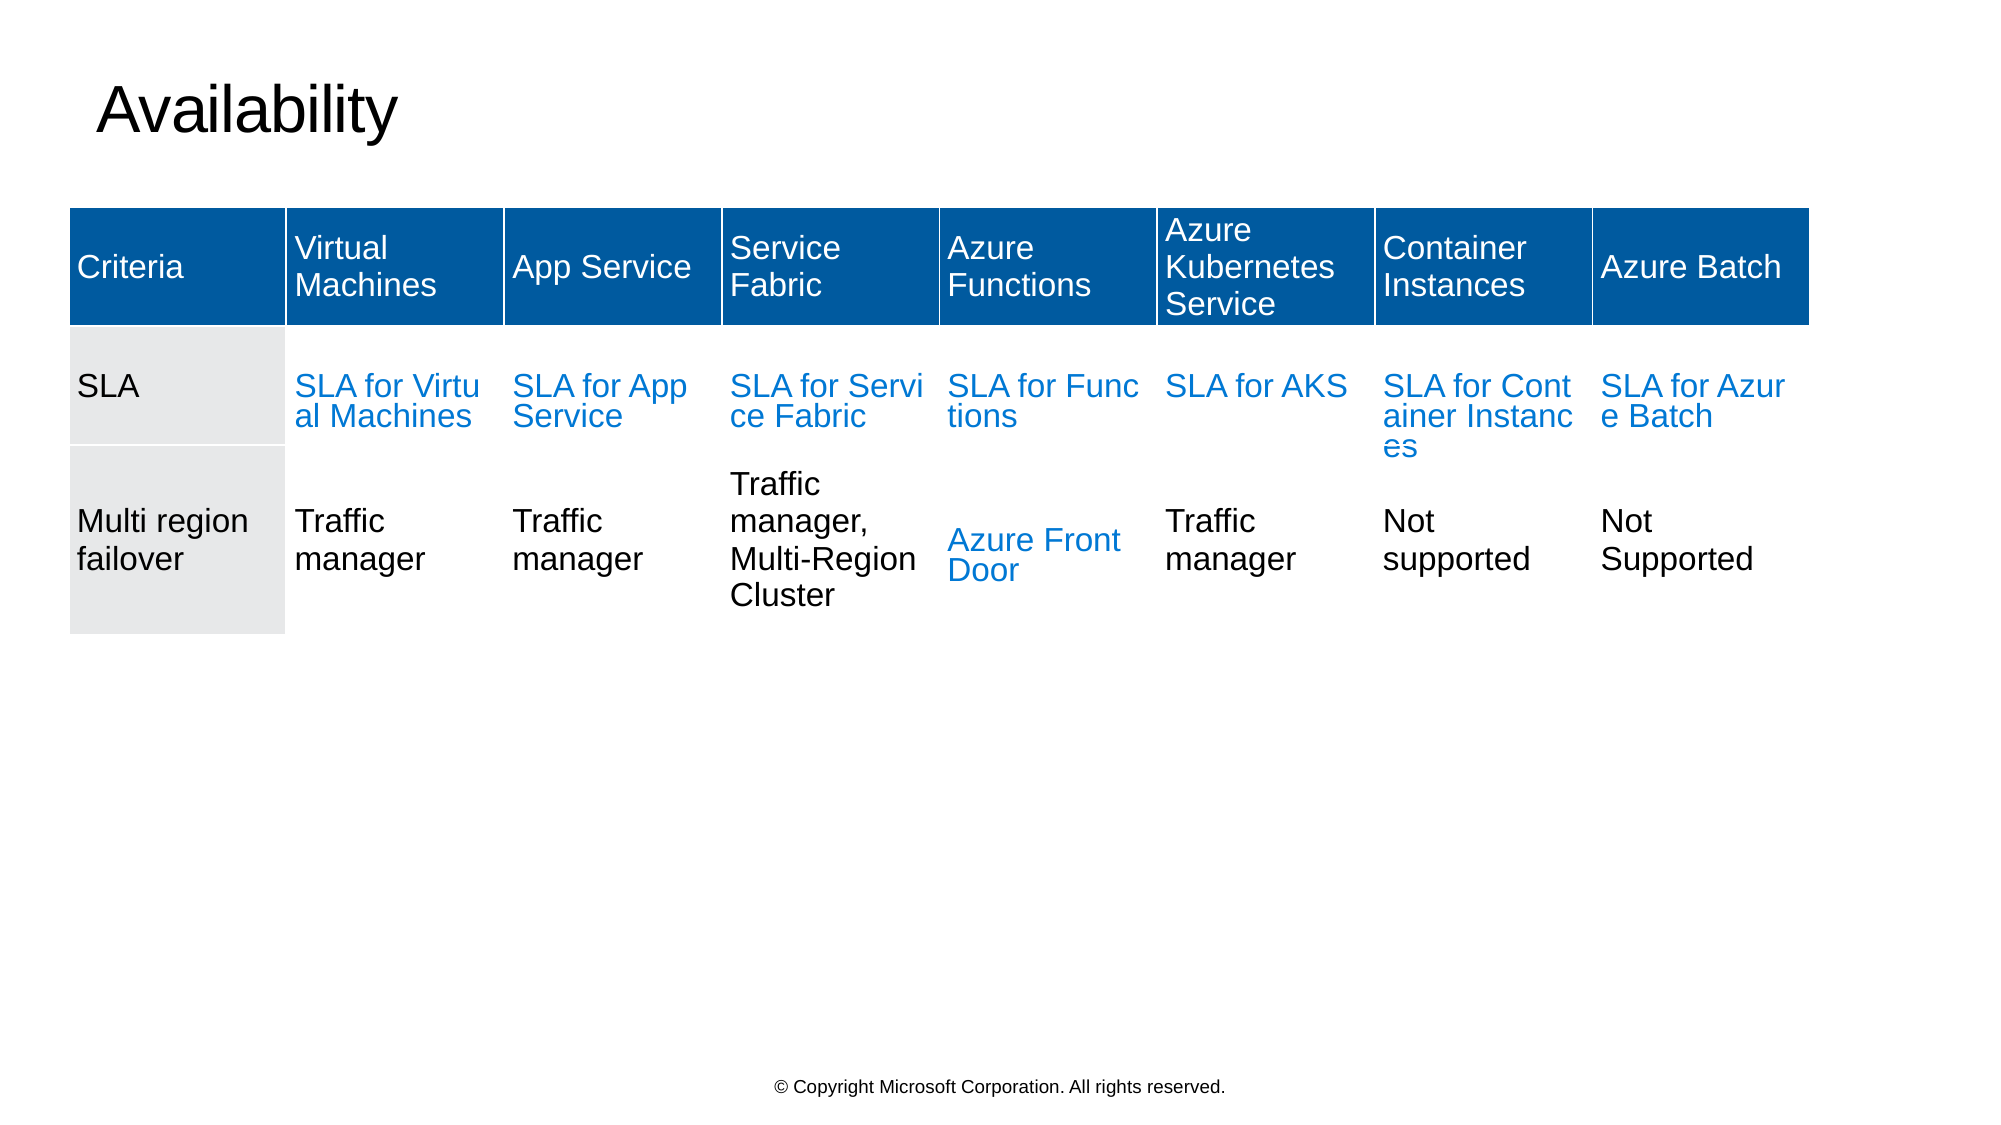

# Availability
| Criteria | Virtual Machines | App Service | Service Fabric | Azure Functions | Azure Kubernetes Service | Container Instances | Azure Batch |
| --- | --- | --- | --- | --- | --- | --- | --- |
| SLA | SLA for Virtual Machines | SLA for App Service | SLA for Service Fabric | SLA for Functions | SLA for AKS | SLA for Container Instances | SLA for Azure Batch |
| Multi region failover | Traffic manager | Traffic manager | Traffic manager, Multi-Region Cluster | Azure Front Door | Traffic manager | Not supported | Not Supported |